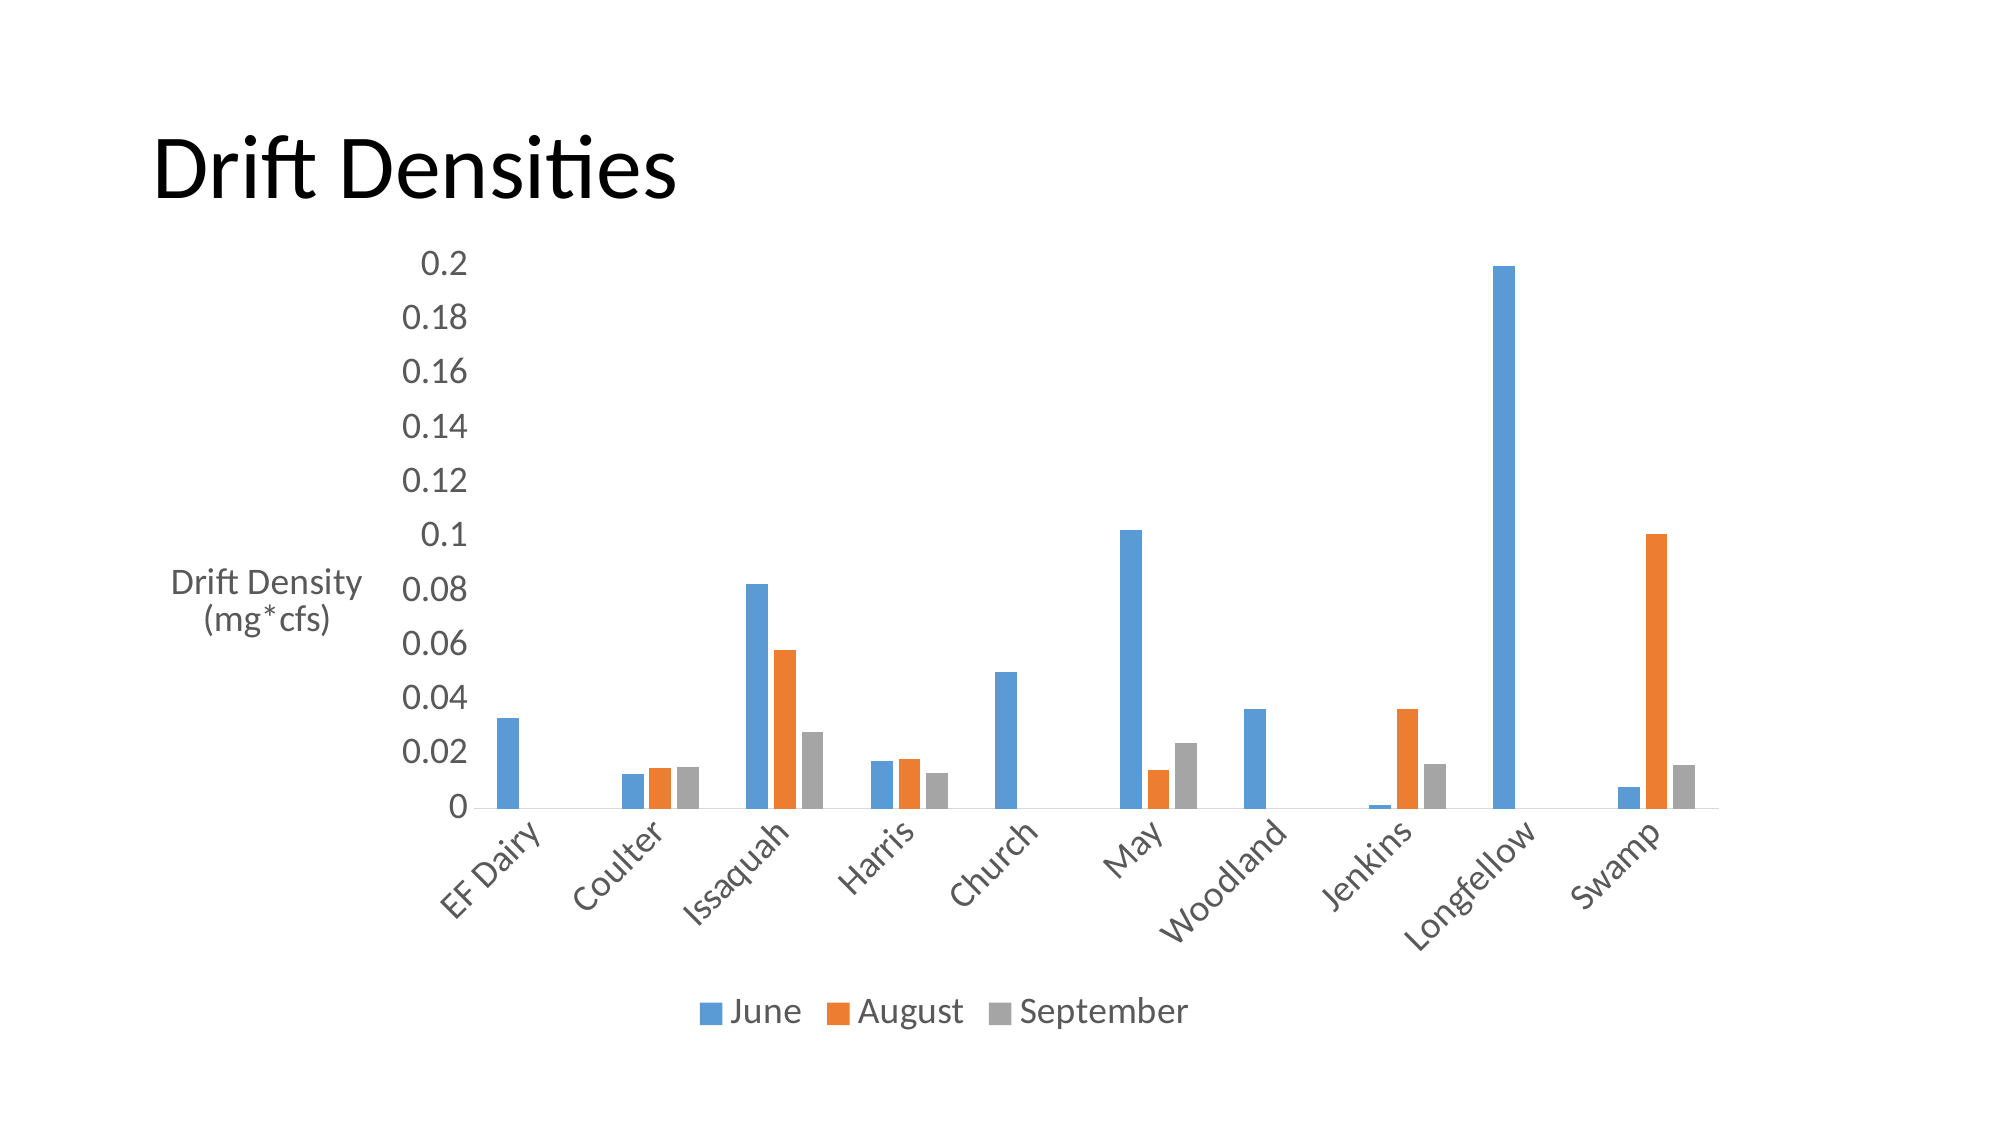

# Drift Densities

### Chart

| Category |  |  |  |
|---|---|---|---|
| EF Dairy | 0.0334535891563226 | None | None |
| Coulter | 0.0127576225969315 | 0.0150986820511038 | 0.0155064153691826 |
| Issaquah | 0.0829374382513631 | 0.0582960229049515 | 0.0282121521784556 |
| Harris | 0.0176994834091247 | 0.0184686705548078 | 0.0130301987887127 |
| Church | 0.050203181237664 | None | None |
| May | 0.102699704999821 | 0.0141833572818001 | 0.0240738389779903 |
| Woodland | 0.0367424642074705 | None | None |
| Jenkins | 0.00150625428724502 | 0.0367011204157043 | 0.0164564785589258 |
| Longfellow | 0.203352092670787 | None | None |
| Swamp | 0.00813143336636633 | 0.101316872427984 | 0.0162195728478112 |